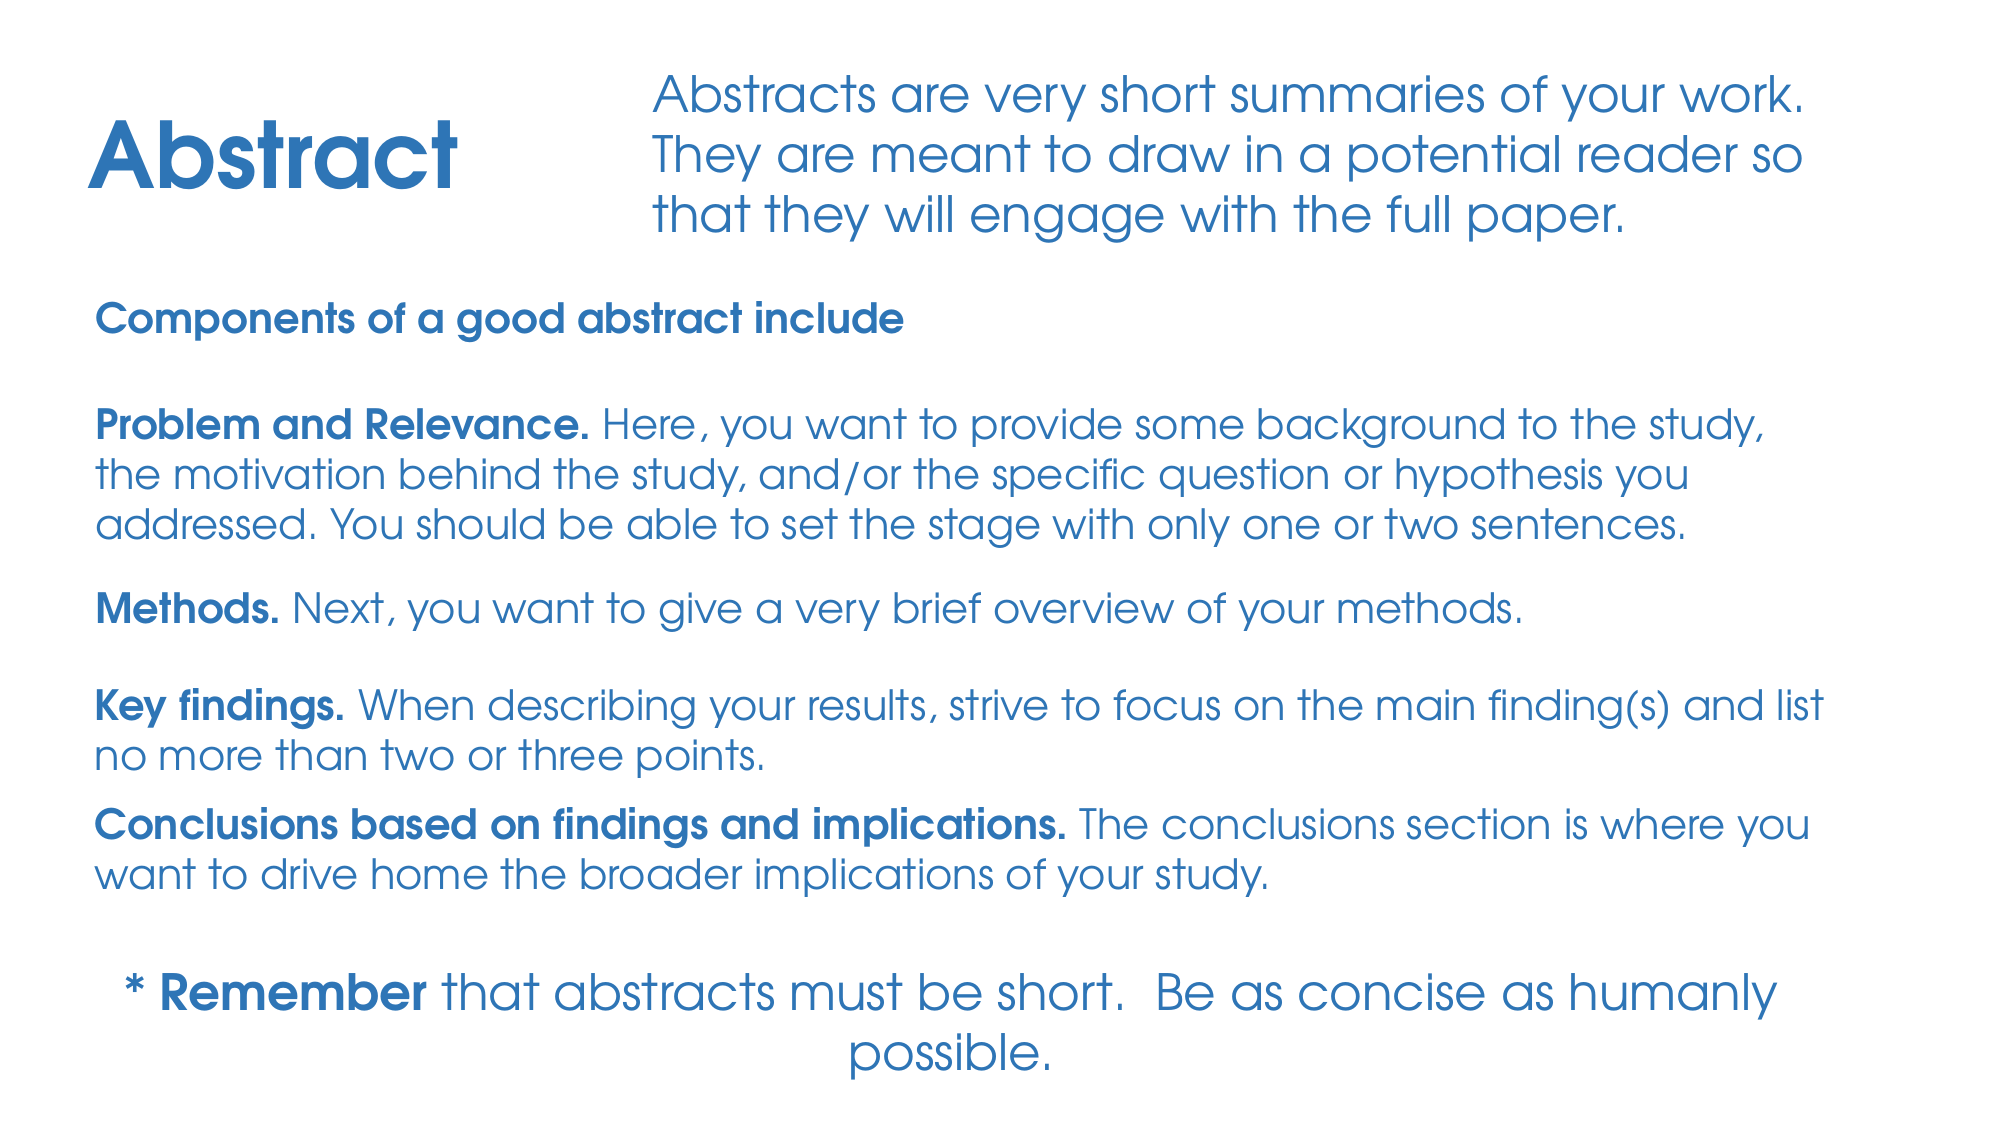

Abstracts are very short summaries of your work.
They are meant to draw in a potential reader so that they will engage with the full paper.
Abstract
Components of a good abstract include

Problem and Relevance. Here, you want to provide some background to the study, the motivation behind the study, and/or the specific question or hypothesis you addressed. You should be able to set the stage with only one or two sentences.

Methods. Next, you want to give a very brief overview of your methods.

Key findings. When describing your results, strive to focus on the main finding(s) and list no more than two or three points.
Conclusions based on findings and implications. The conclusions section is where you want to drive home the broader implications of your study.
* Remember that abstracts must be short.  Be as concise as humanly possible.